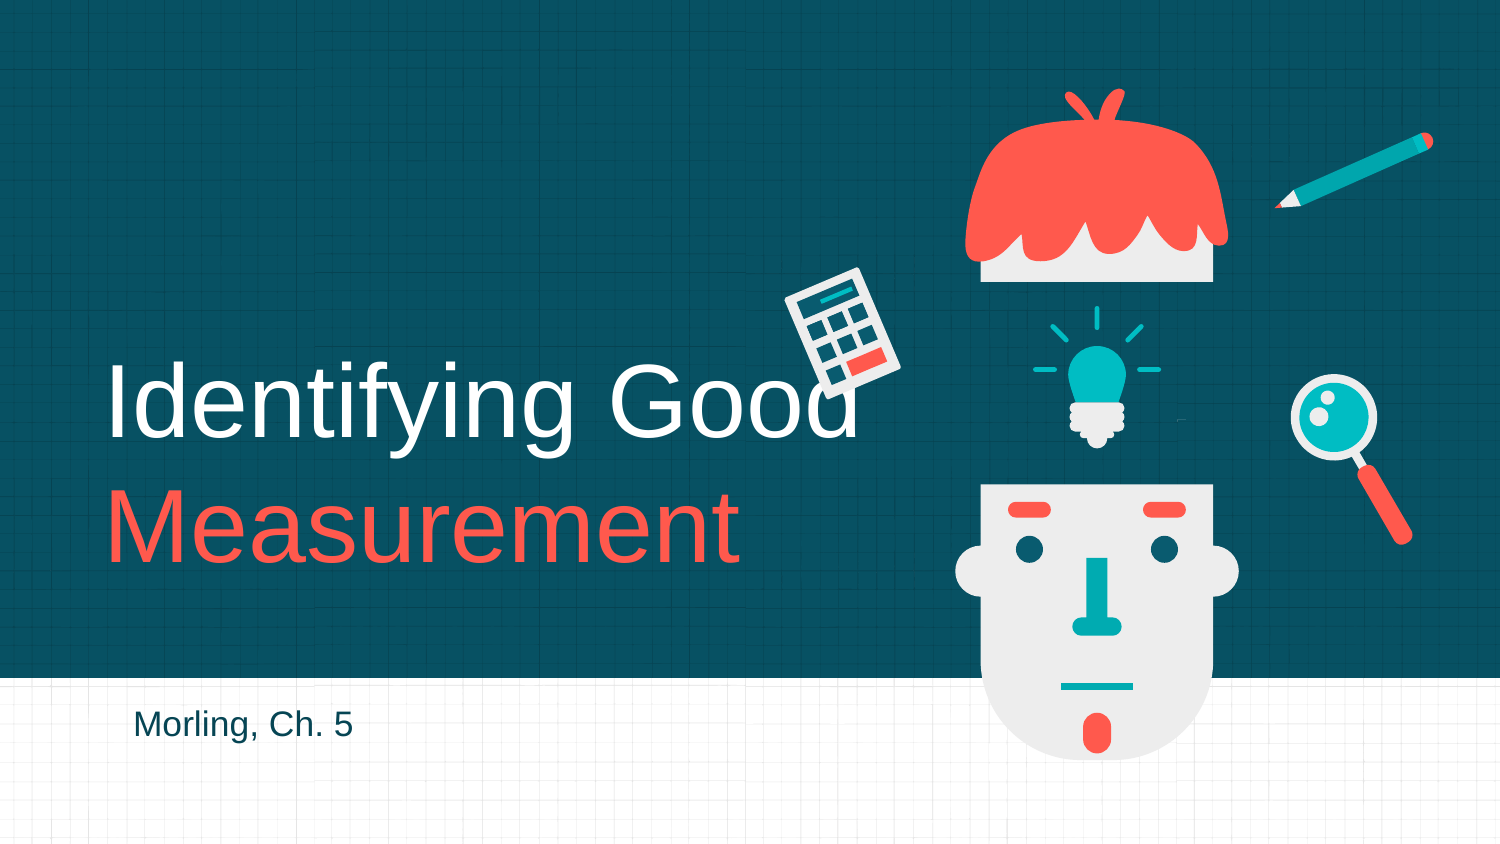

# Identifying Good Measurement

Morling, Ch. 5